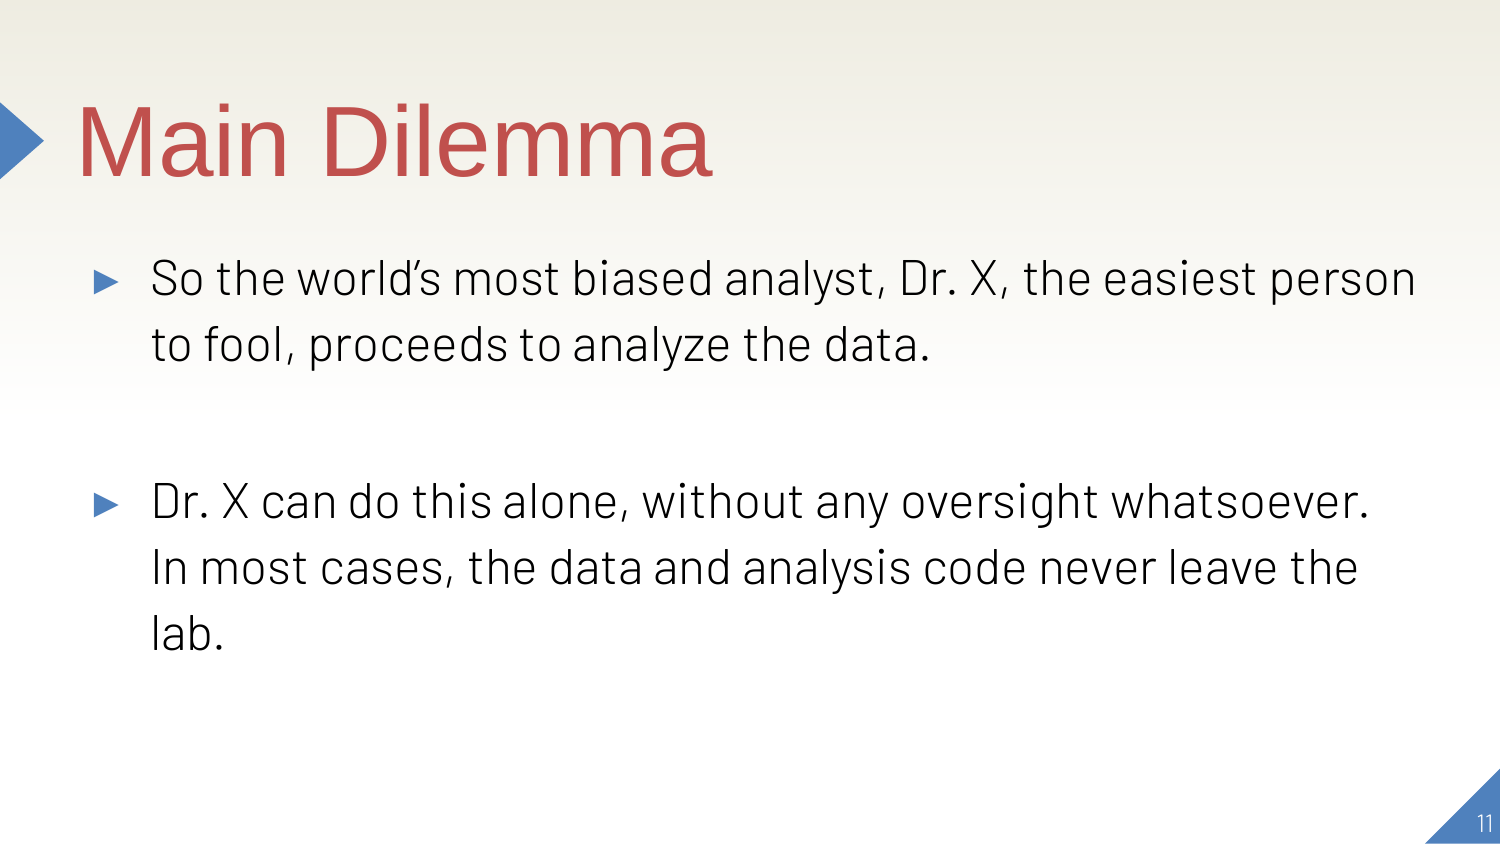

# Main Dilemma
So the world’s most biased analyst, Dr. X, the easiest person to fool, proceeds to analyze the data.

Dr. X can do this alone, without any oversight whatsoever. In most cases, the data and analysis code never leave the lab.

11